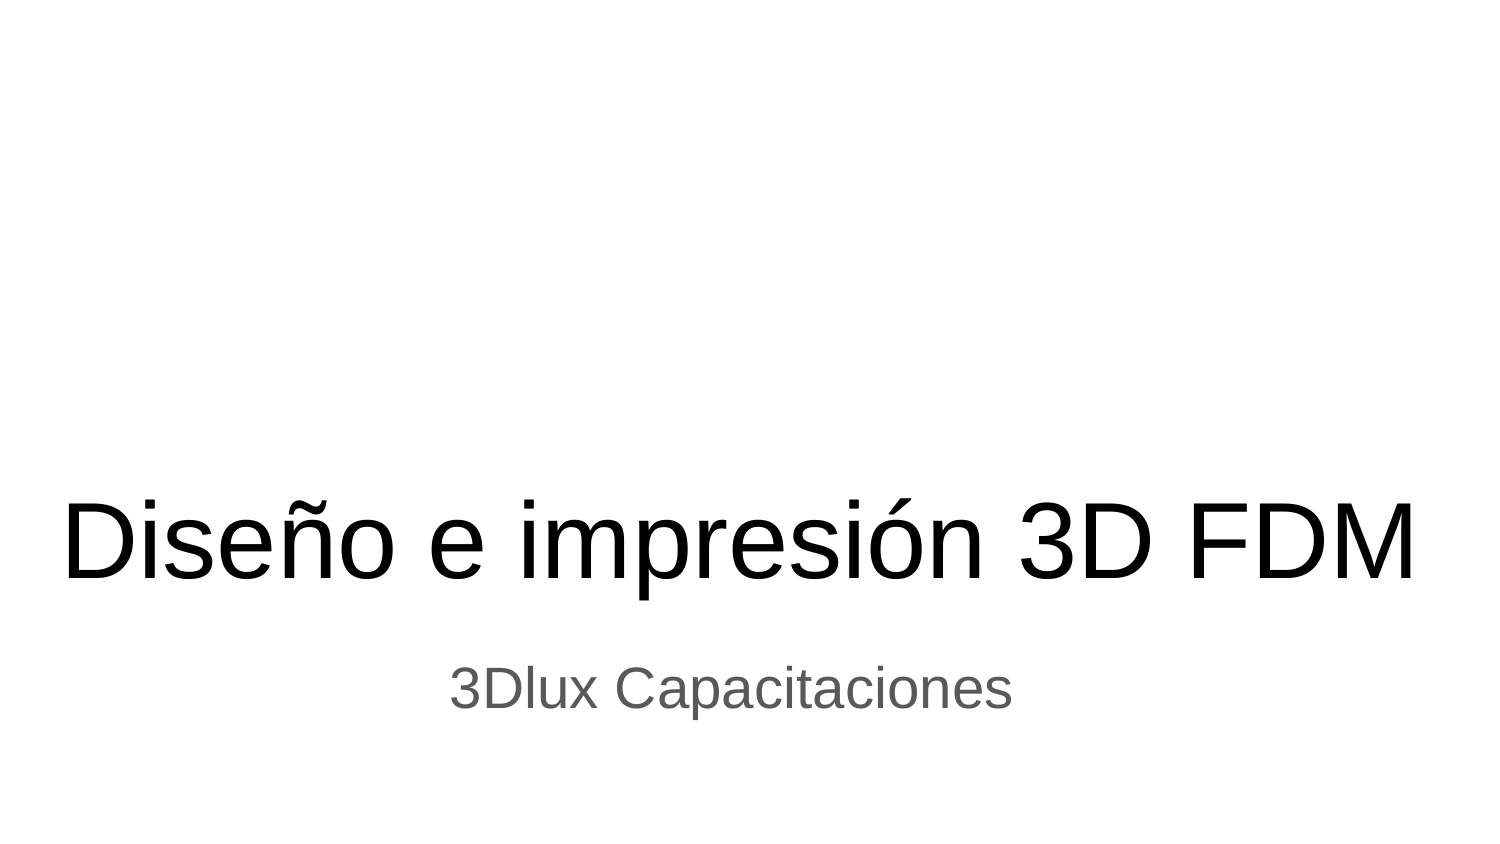

# Diseño e impresión 3D FDM
3Dlux Capacitaciones